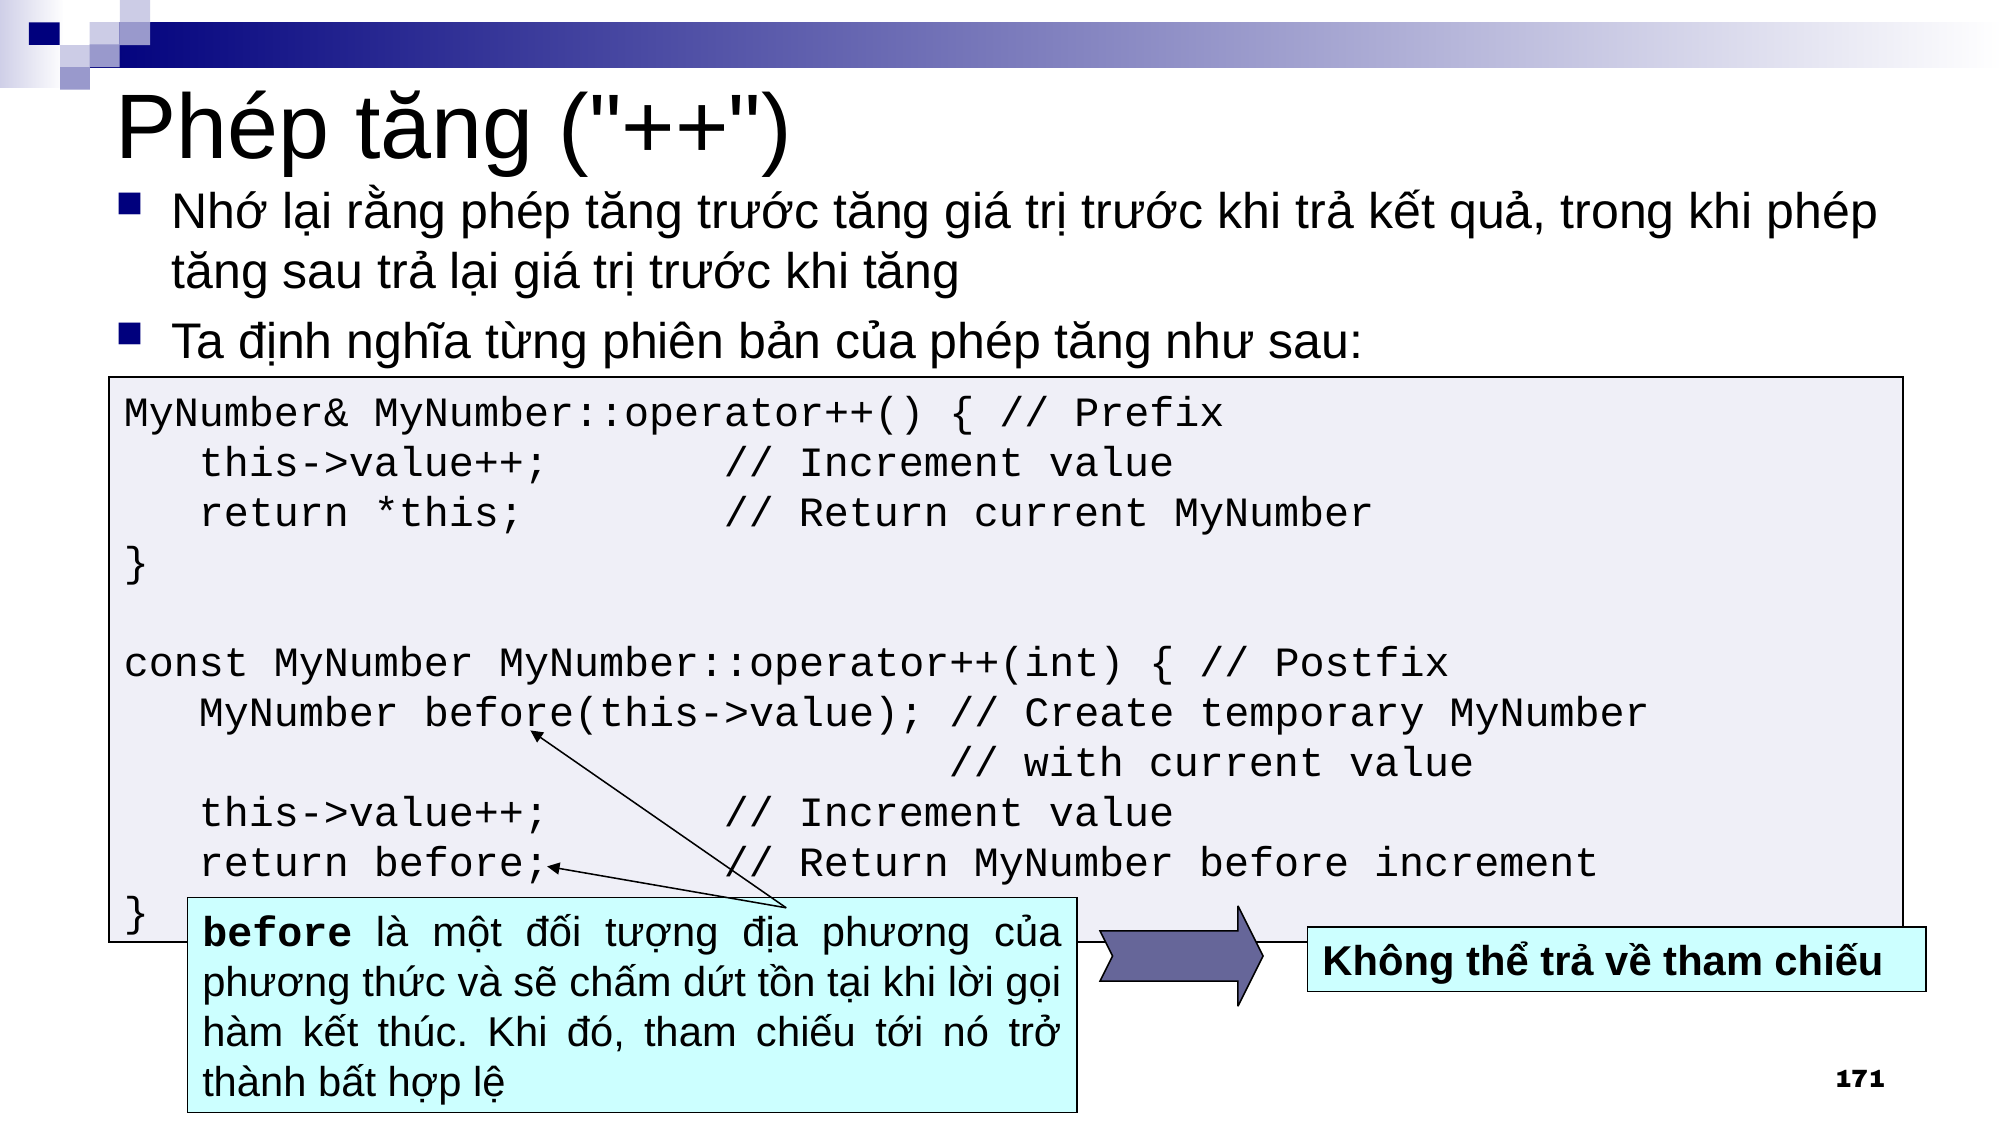

# Phép tăng ("++")
Nhớ lại rằng phép tăng trước tăng giá trị trước khi trả kết quả, trong khi phép tăng sau trả lại giá trị trước khi tăng
Ta định nghĩa từng phiên bản của phép tăng như sau:
MyNumber& MyNumber::operator++() { // Prefix
   this->value++; 	// Increment value
   return *this;  	// Return current MyNumber
}

const MyNumber MyNumber::operator++(int) { // Postfix
   MyNumber before(this->value); // Create temporary MyNumber
                                 // with current value
   this->value++; 	// Increment value
   return before; 	// Return MyNumber before increment
}

before là một đối tượng địa phương của phương thức và sẽ chấm dứt tồn tại khi lời gọi hàm kết thúc. Khi đó, tham chiếu tới nó trở thành bất hợp lệ

Không thể trả về tham chiếu
171